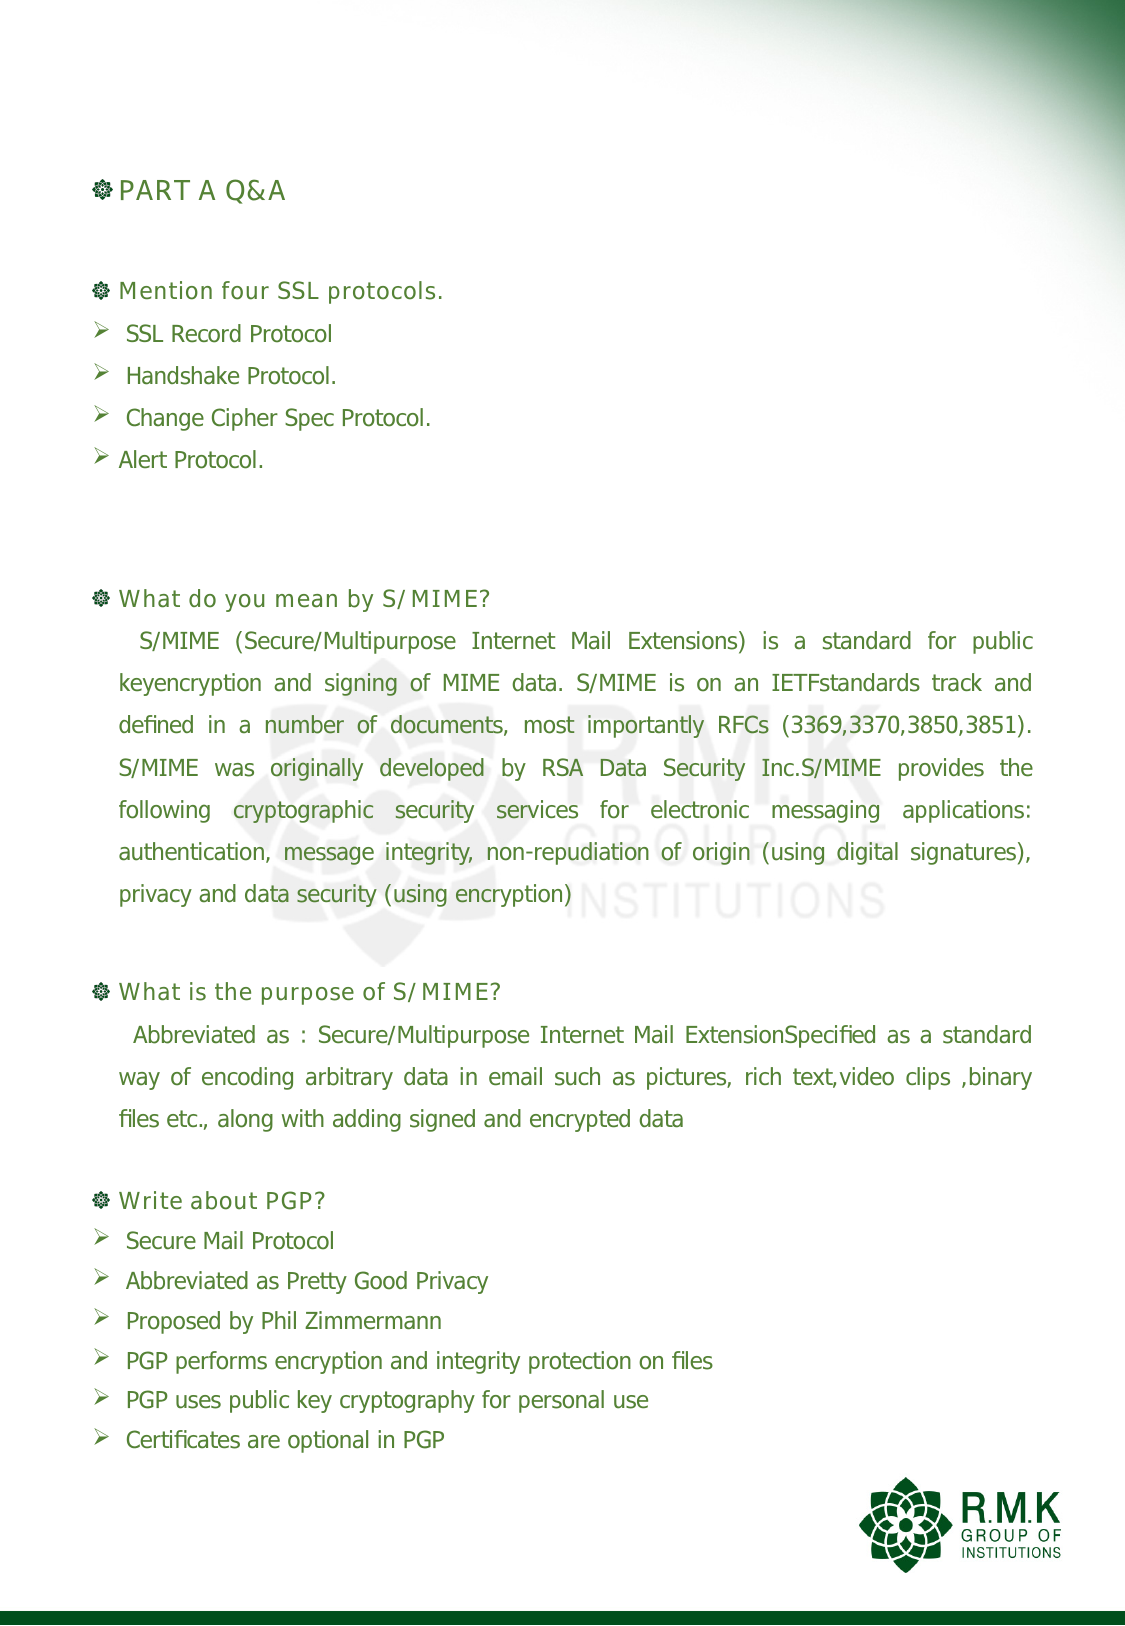

#
PART A Q&A

Mention four SSL protocols.
 SSL Record Protocol
 Handshake Protocol.
 Change Cipher Spec Protocol.
Alert Protocol.

What do you mean by S/MIME?
   S/MIME (Secure/Multipurpose Internet Mail Extensions) is a standard for public keyencryption and signing of MIME data. S/MIME is on an IETFstandards track and defined in a number of documents, most importantly RFCs (3369,3370,3850,3851). S/MIME was originally developed by RSA Data Security Inc.S/MIME provides the following cryptographic security services for electronic messaging applications: authentication, message integrity, non-repudiation of origin (using digital signatures), privacy and data security (using encryption)

What is the purpose of S/MIME?
    Abbreviated as : Secure/Multipurpose Internet Mail ExtensionSpecified as a standard way of encoding arbitrary data in email such as pictures, rich text,video clips ,binary files etc., along with adding signed and encrypted data

Write about PGP?
 Secure Mail Protocol
 Abbreviated as Pretty Good Privacy
 Proposed by Phil Zimmermann
 PGP performs encryption and integrity protection on files
 PGP uses public key cryptography for personal use
 Certificates are optional in PGP